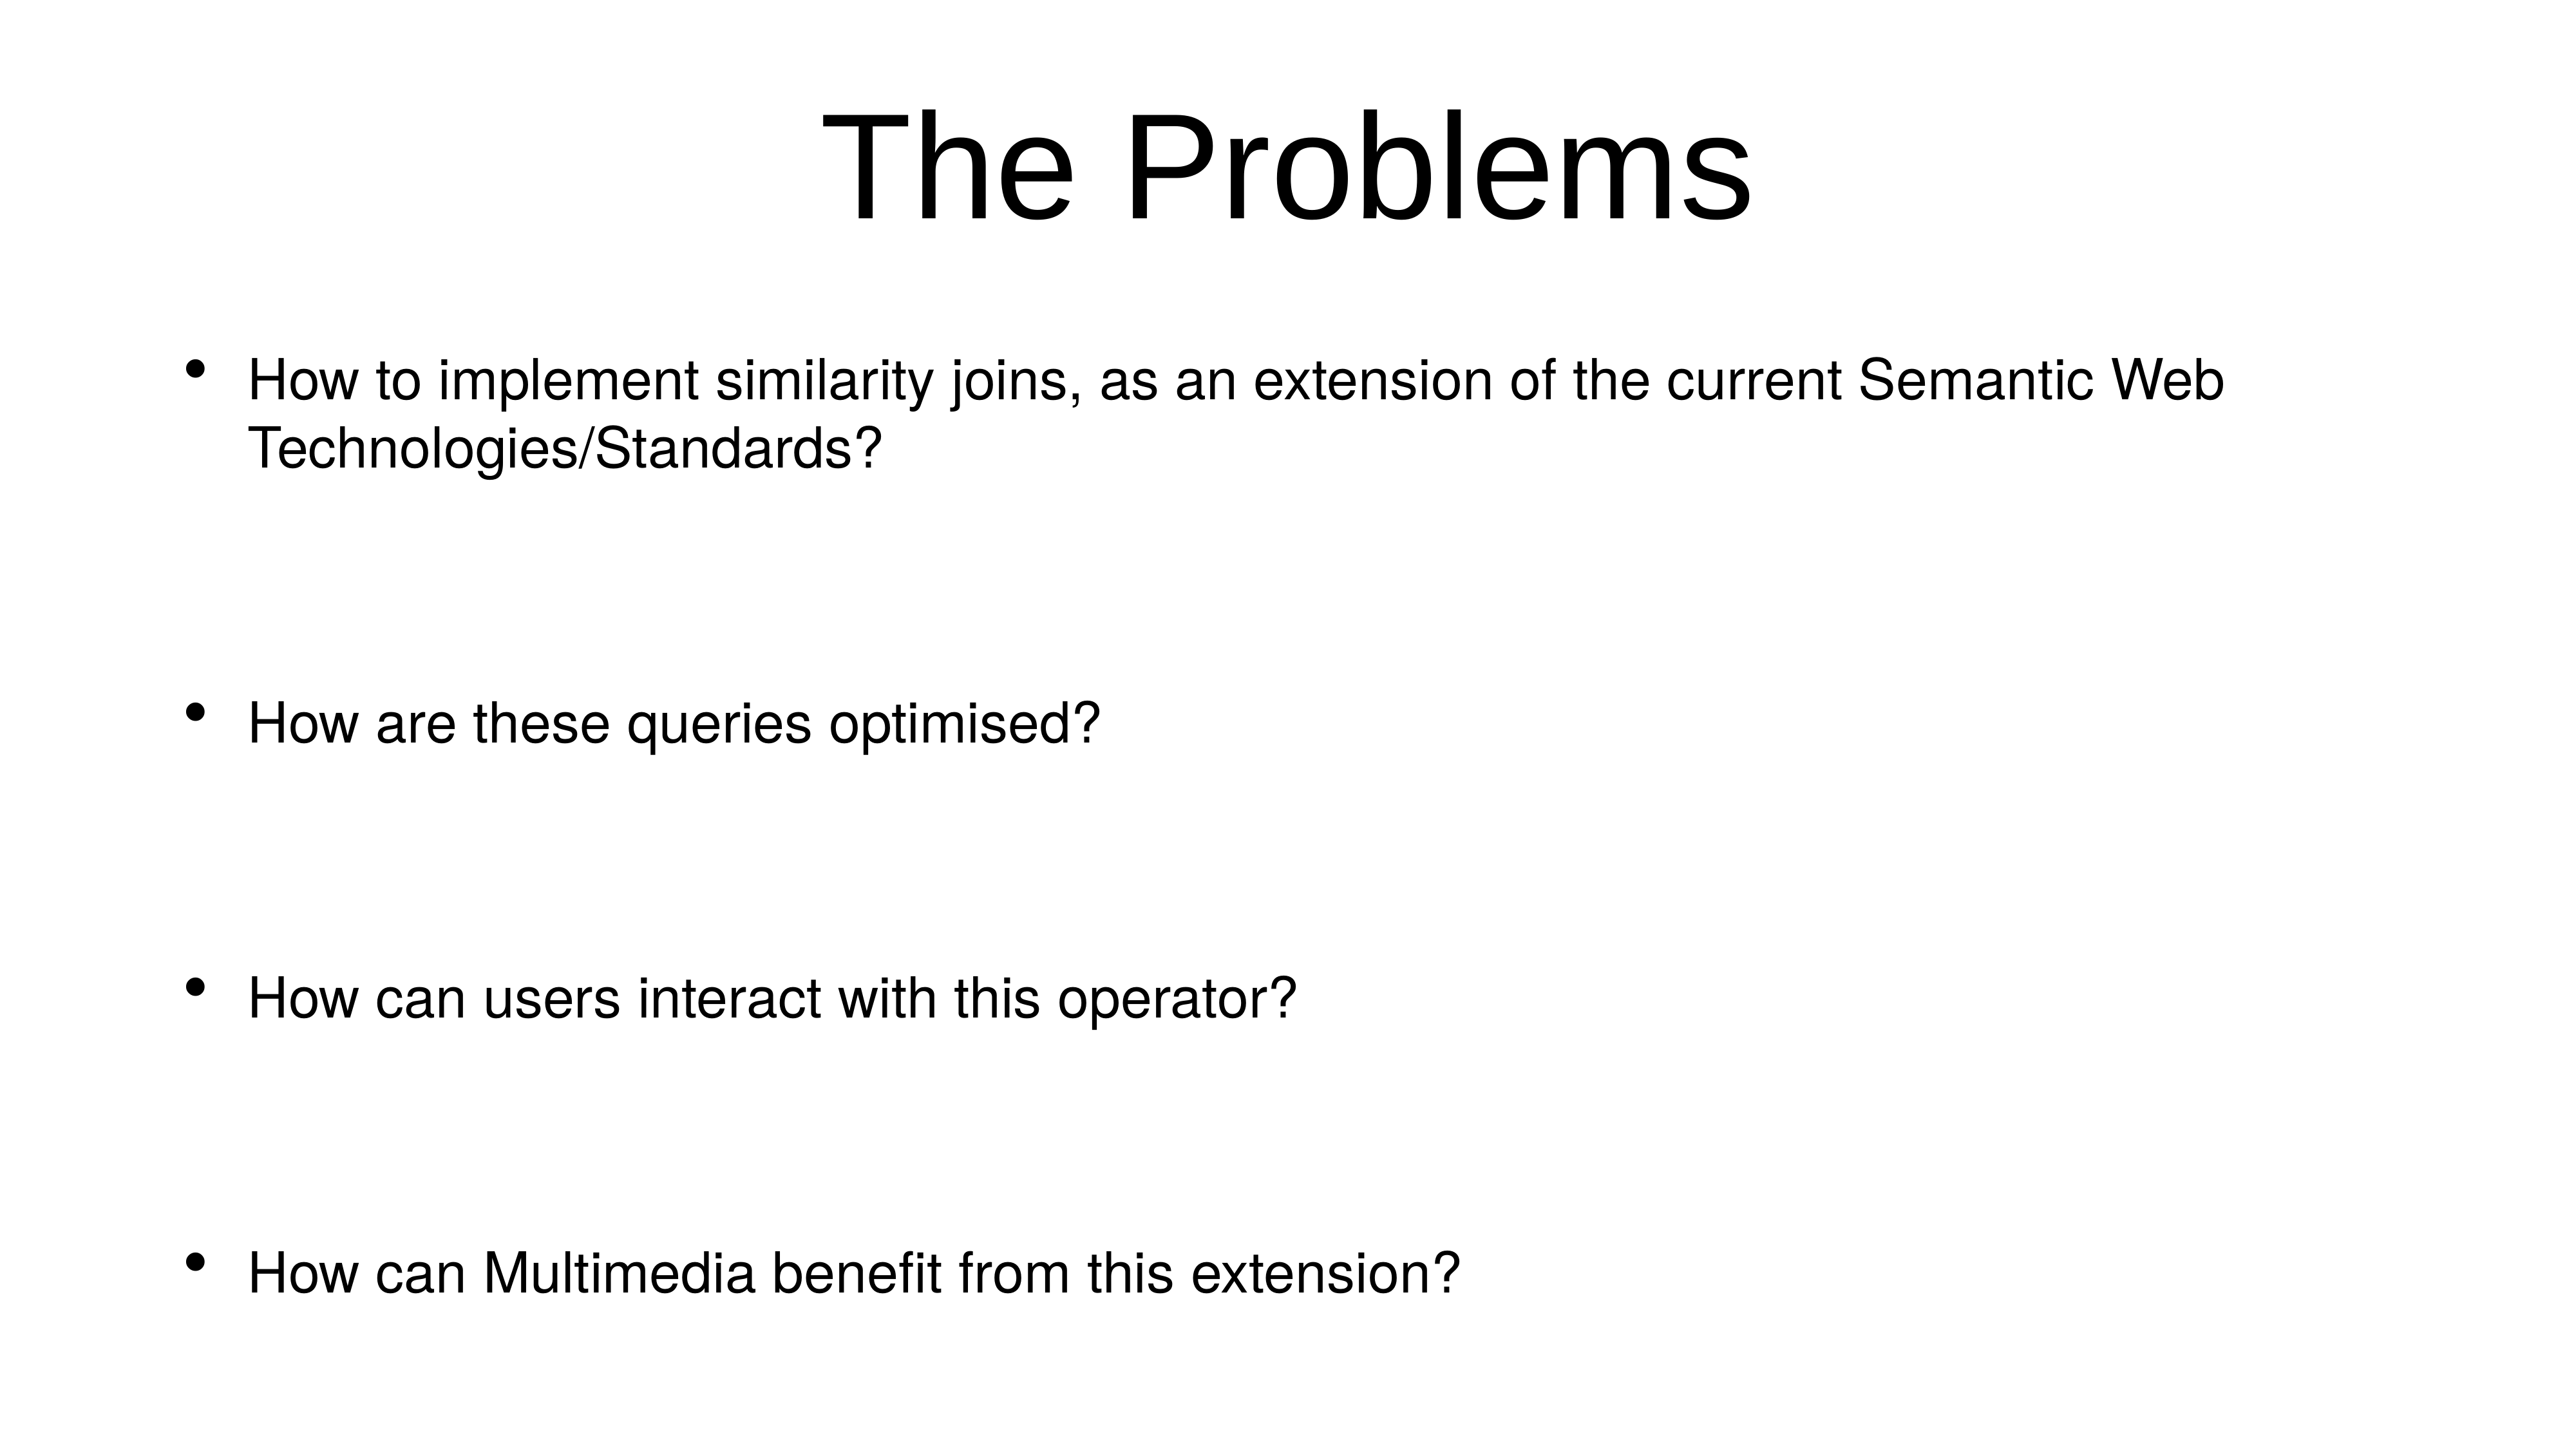

# The Problems
How to implement similarity joins, as an extension of the current Semantic Web Technologies/Standards?

How are these queries optimised?

How can users interact with this operator?

How can Multimedia benefit from this extension?